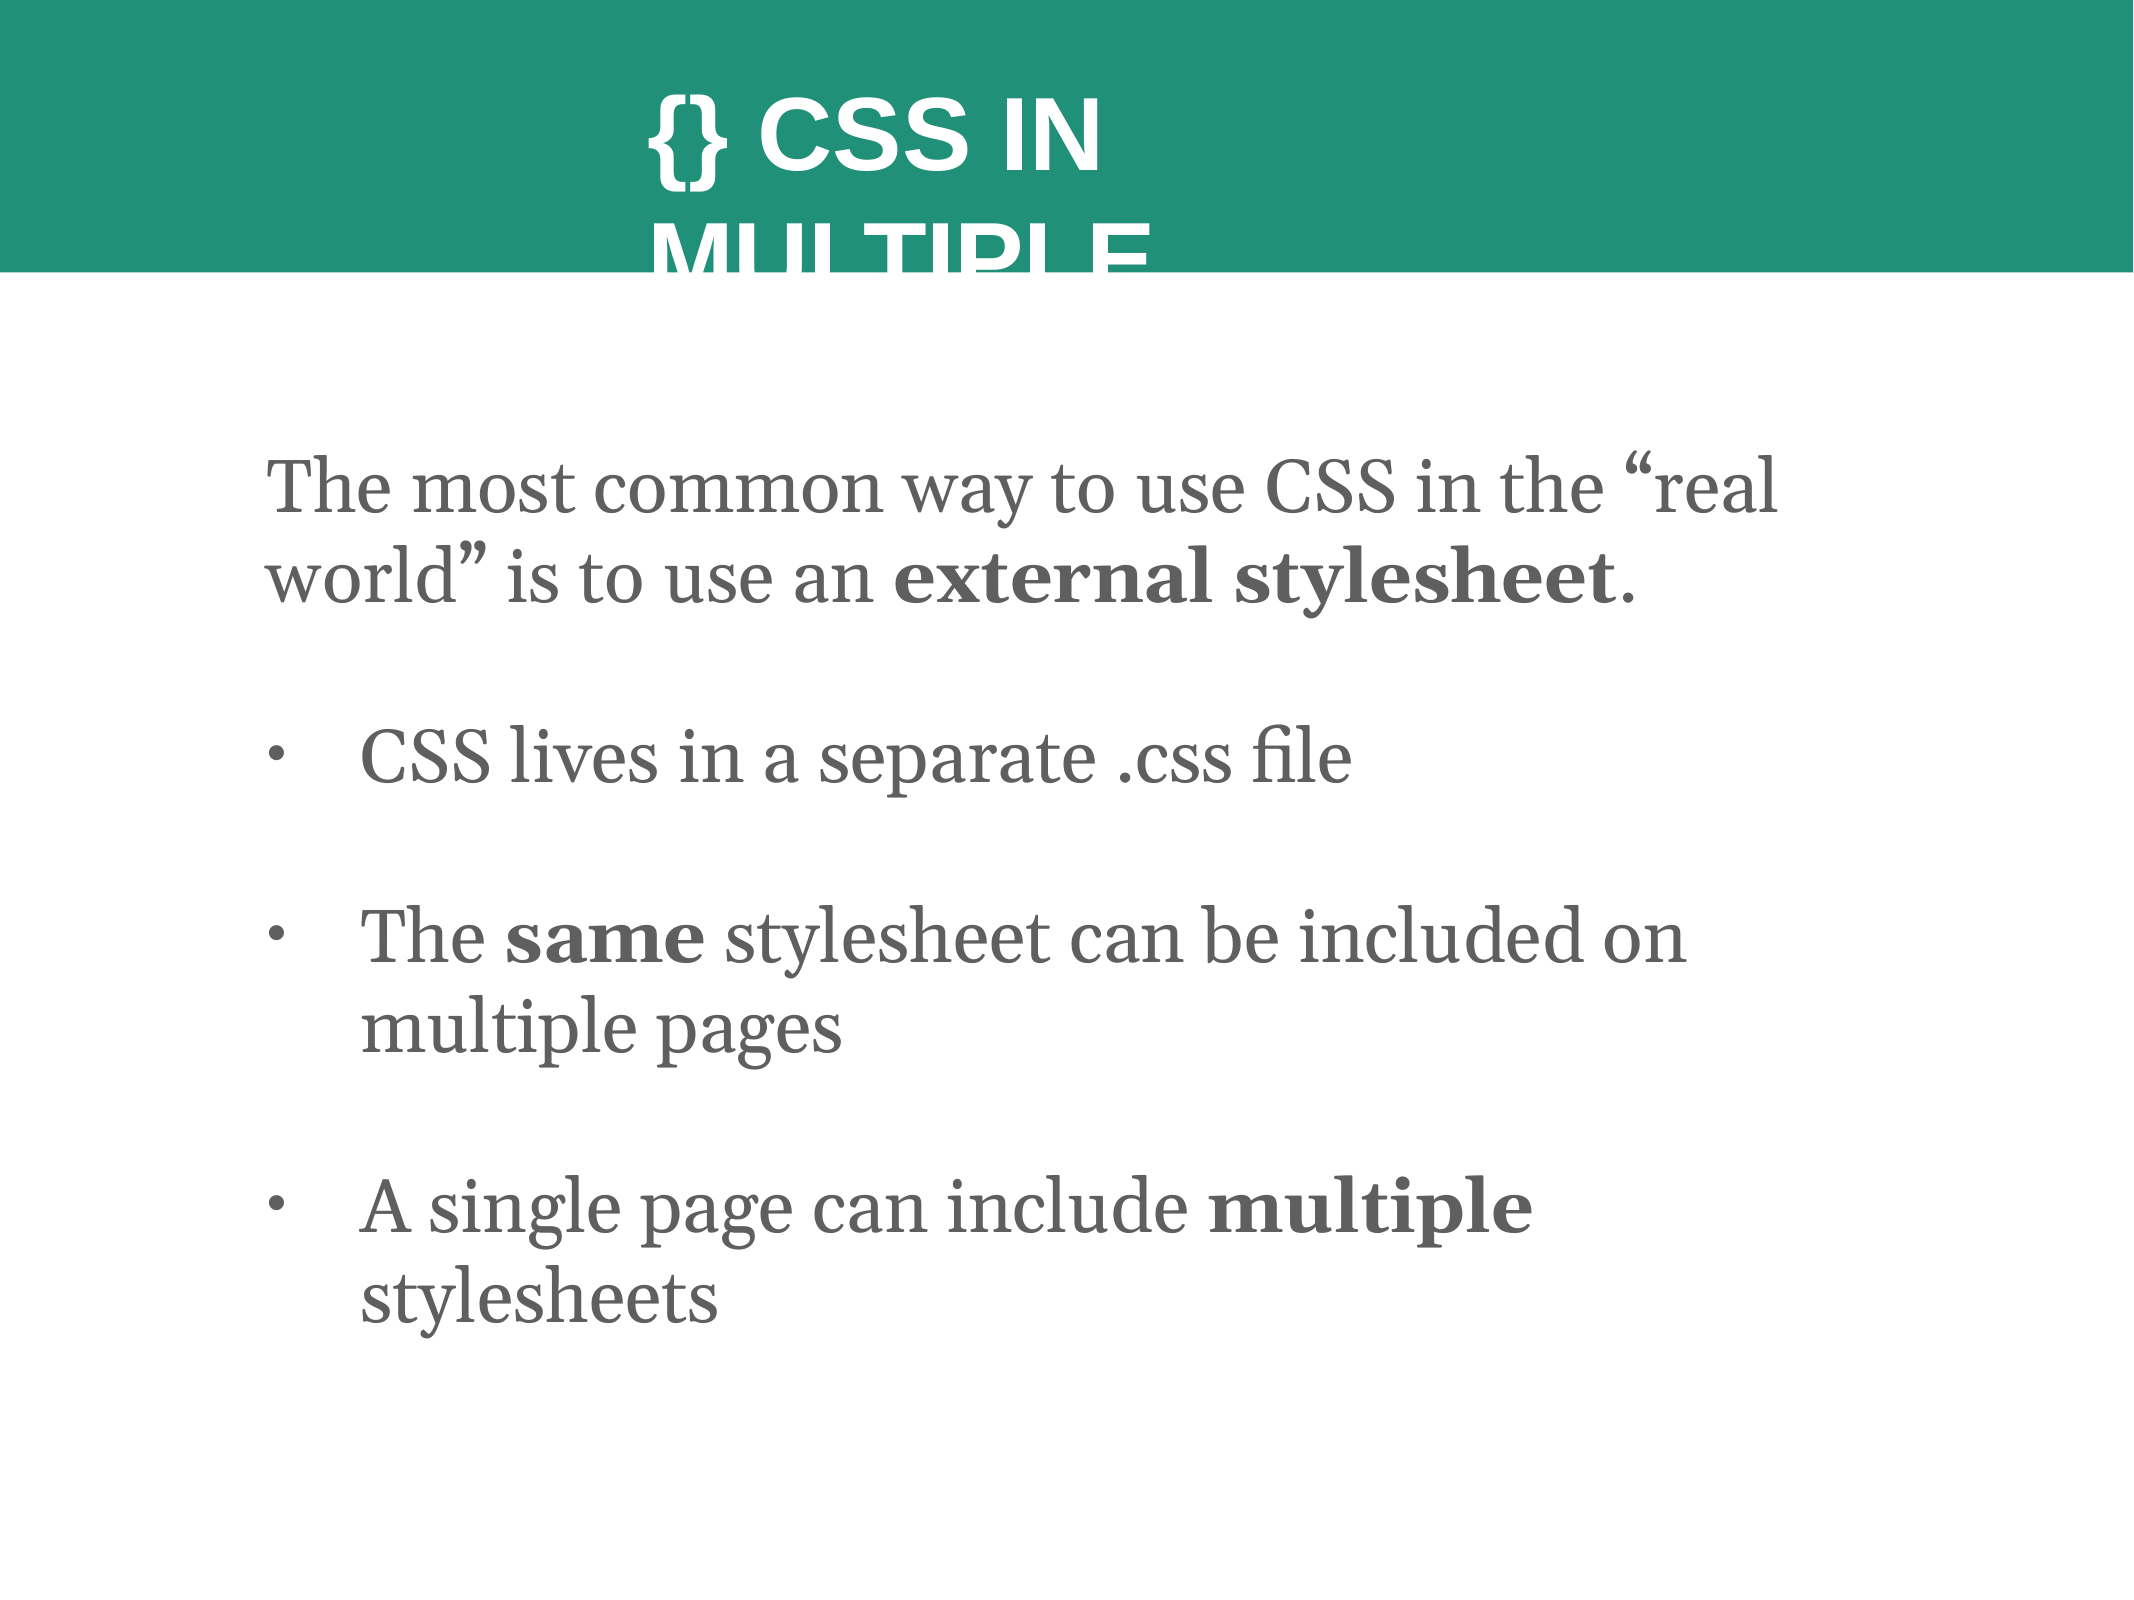

# {} CSS IN MULTIPLE PLACES
The most common way to use CSS in the “real world” is to use an external stylesheet.

CSS lives in a separate .css file

The same stylesheet can be included on multiple pages

A single page can include multiple stylesheets